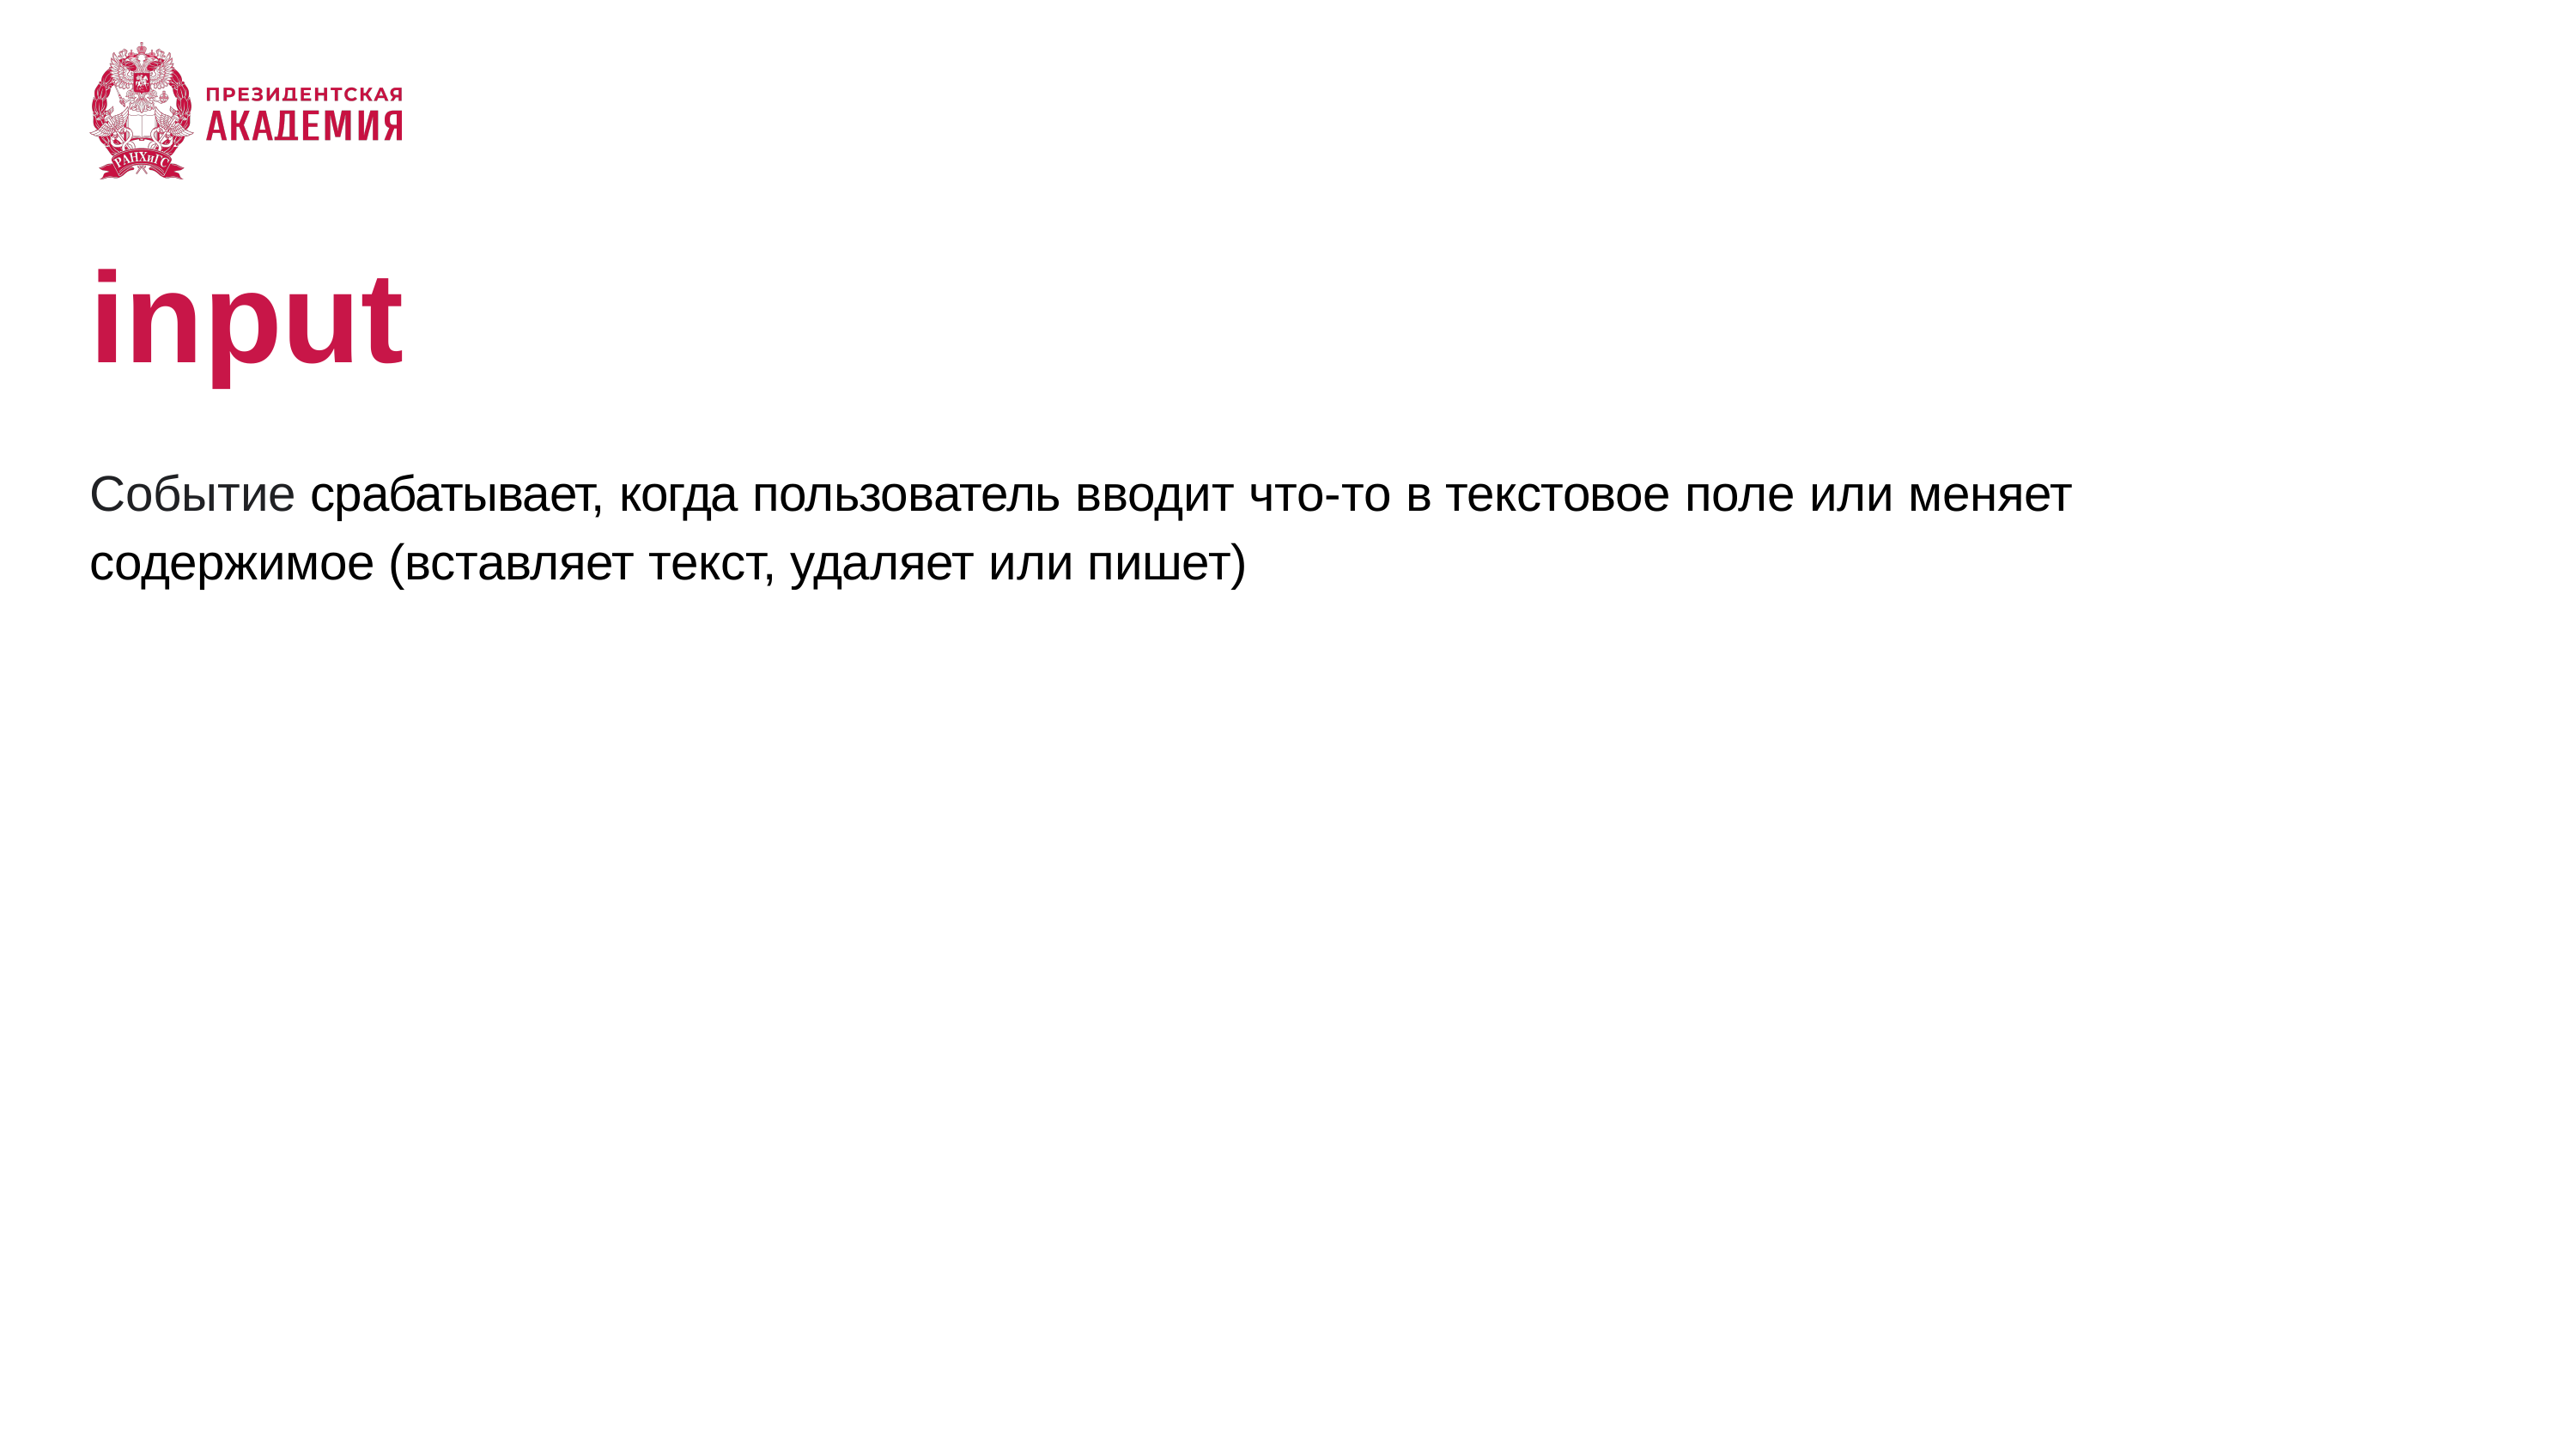

# input
Событие срабатывает, когда пользователь вводит что-то в текстовое поле или меняет содержимое (вставляет текст, удаляет или пишет)